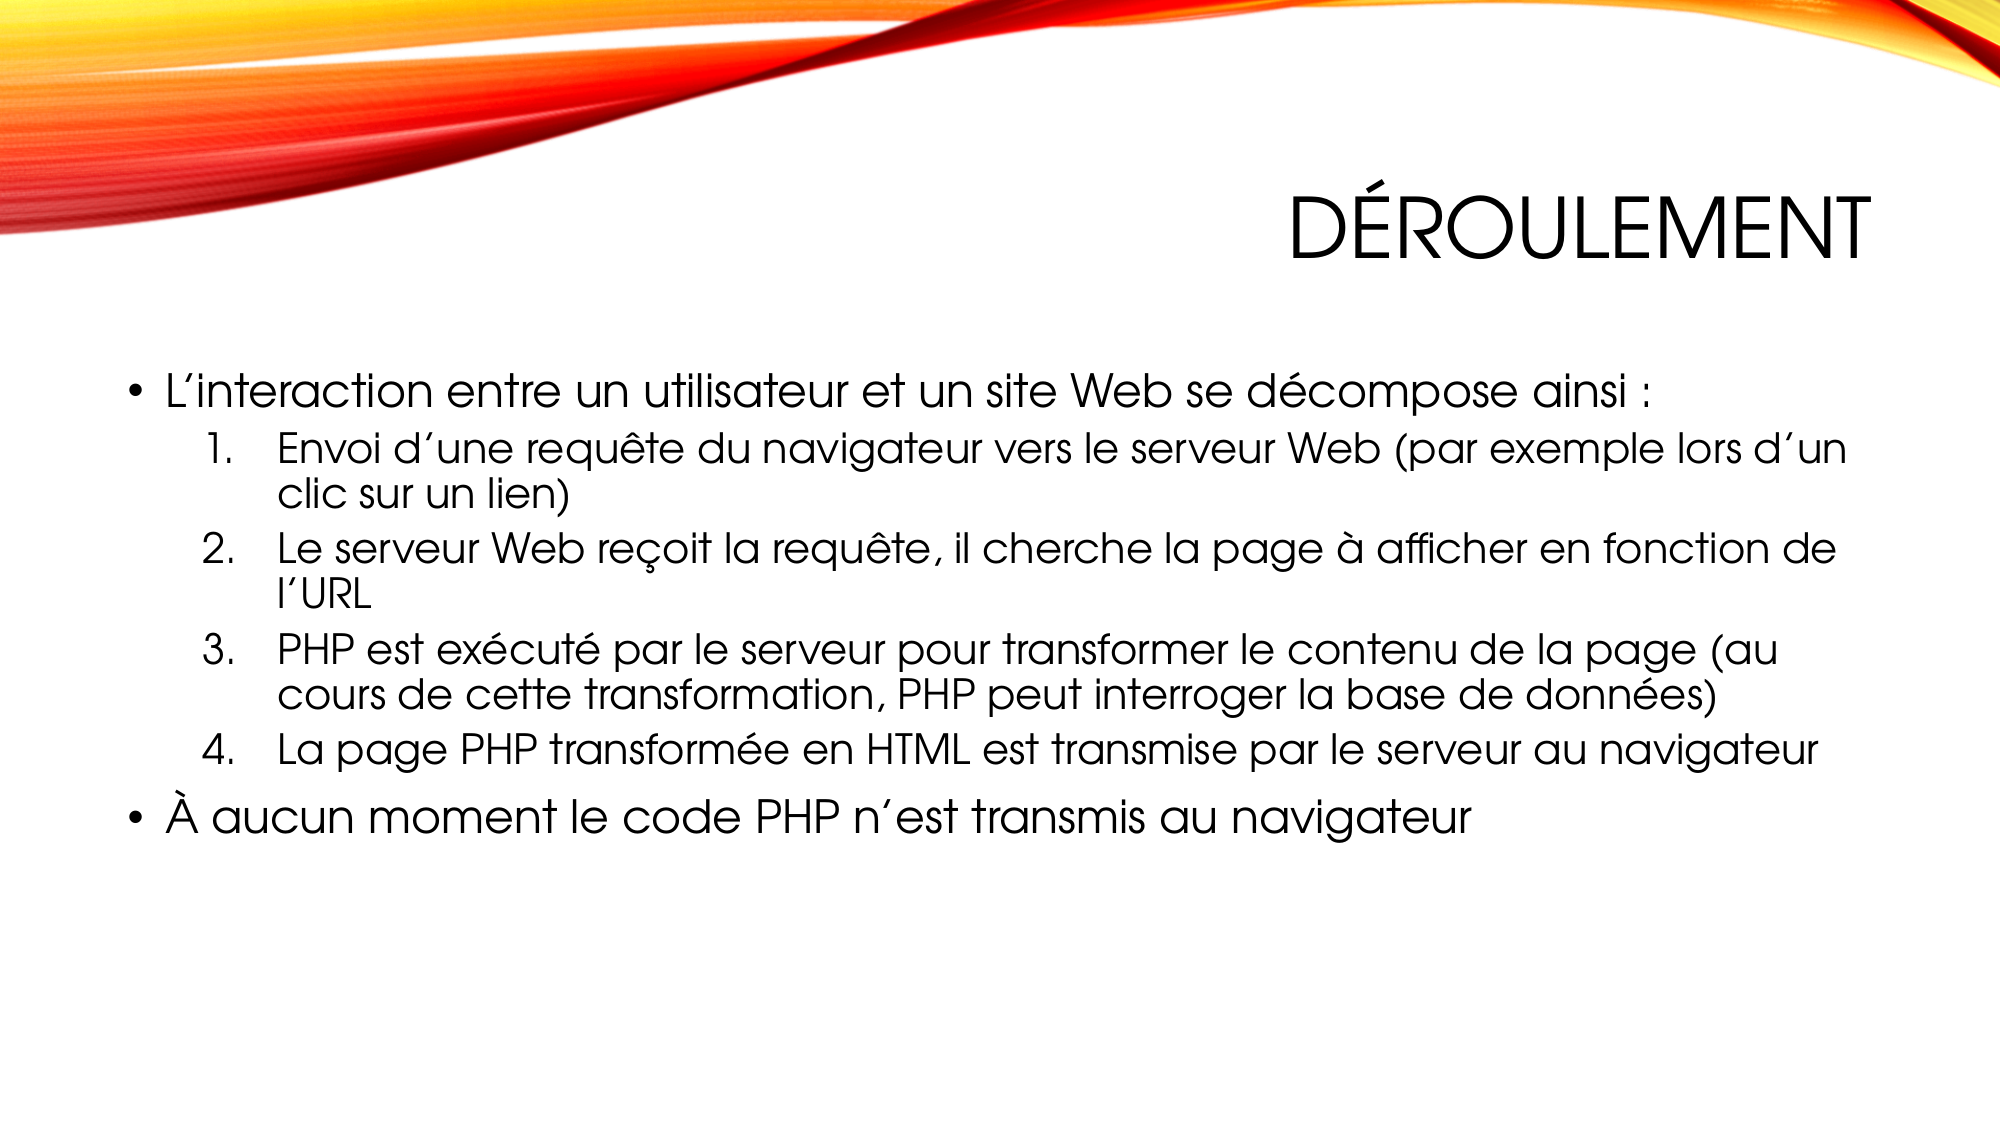

# Déroulement
L’interaction entre un utilisateur et un site Web se décompose ainsi :
Envoi d’une requête du navigateur vers le serveur Web (par exemple lors d’un clic sur un lien)
Le serveur Web reçoit la requête, il cherche la page à afficher en fonction de l’URL
PHP est exécuté par le serveur pour transformer le contenu de la page (au cours de cette transformation, PHP peut interroger la base de données)
La page PHP transformée en HTML est transmise par le serveur au navigateur
À aucun moment le code PHP n’est transmis au navigateur